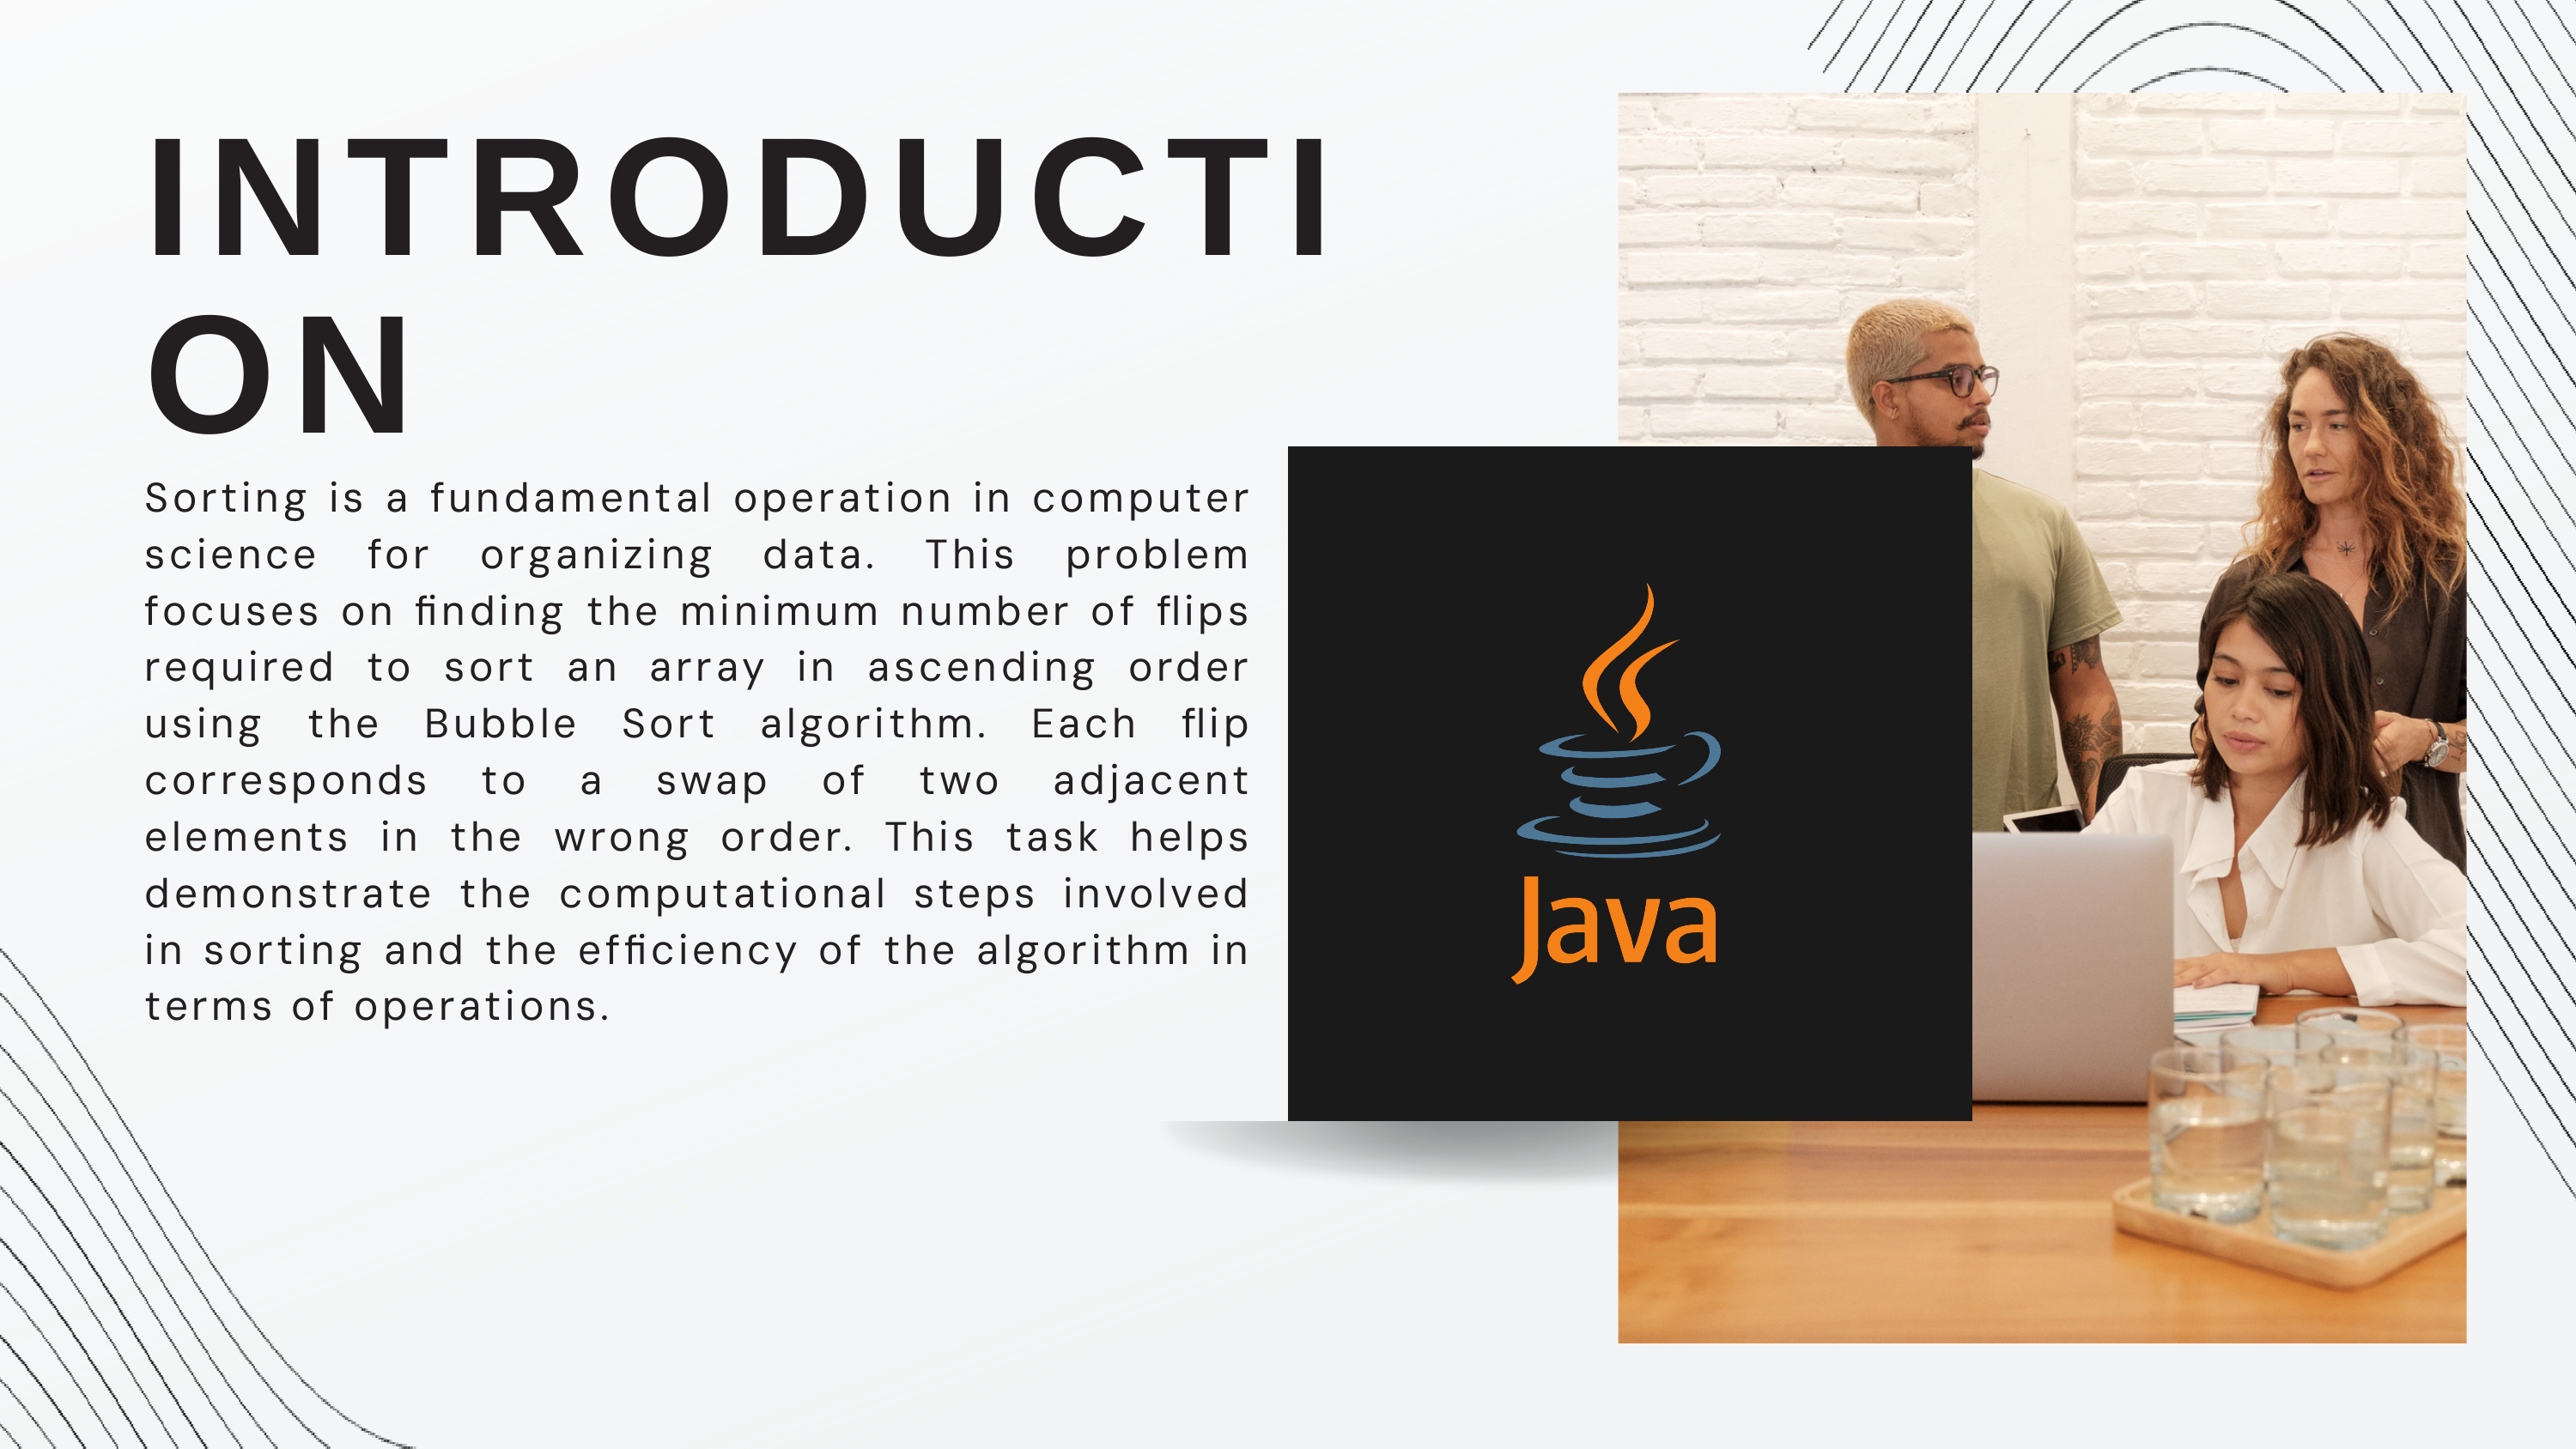

INTRODUCTION

Sorting is a fundamental operation in computer science for organizing data. This problem focuses on finding the minimum number of flips required to sort an array in ascending order using the Bubble Sort algorithm. Each flip corresponds to a swap of two adjacent elements in the wrong order. This task helps demonstrate the computational steps involved in sorting and the efficiency of the algorithm in terms of operations.